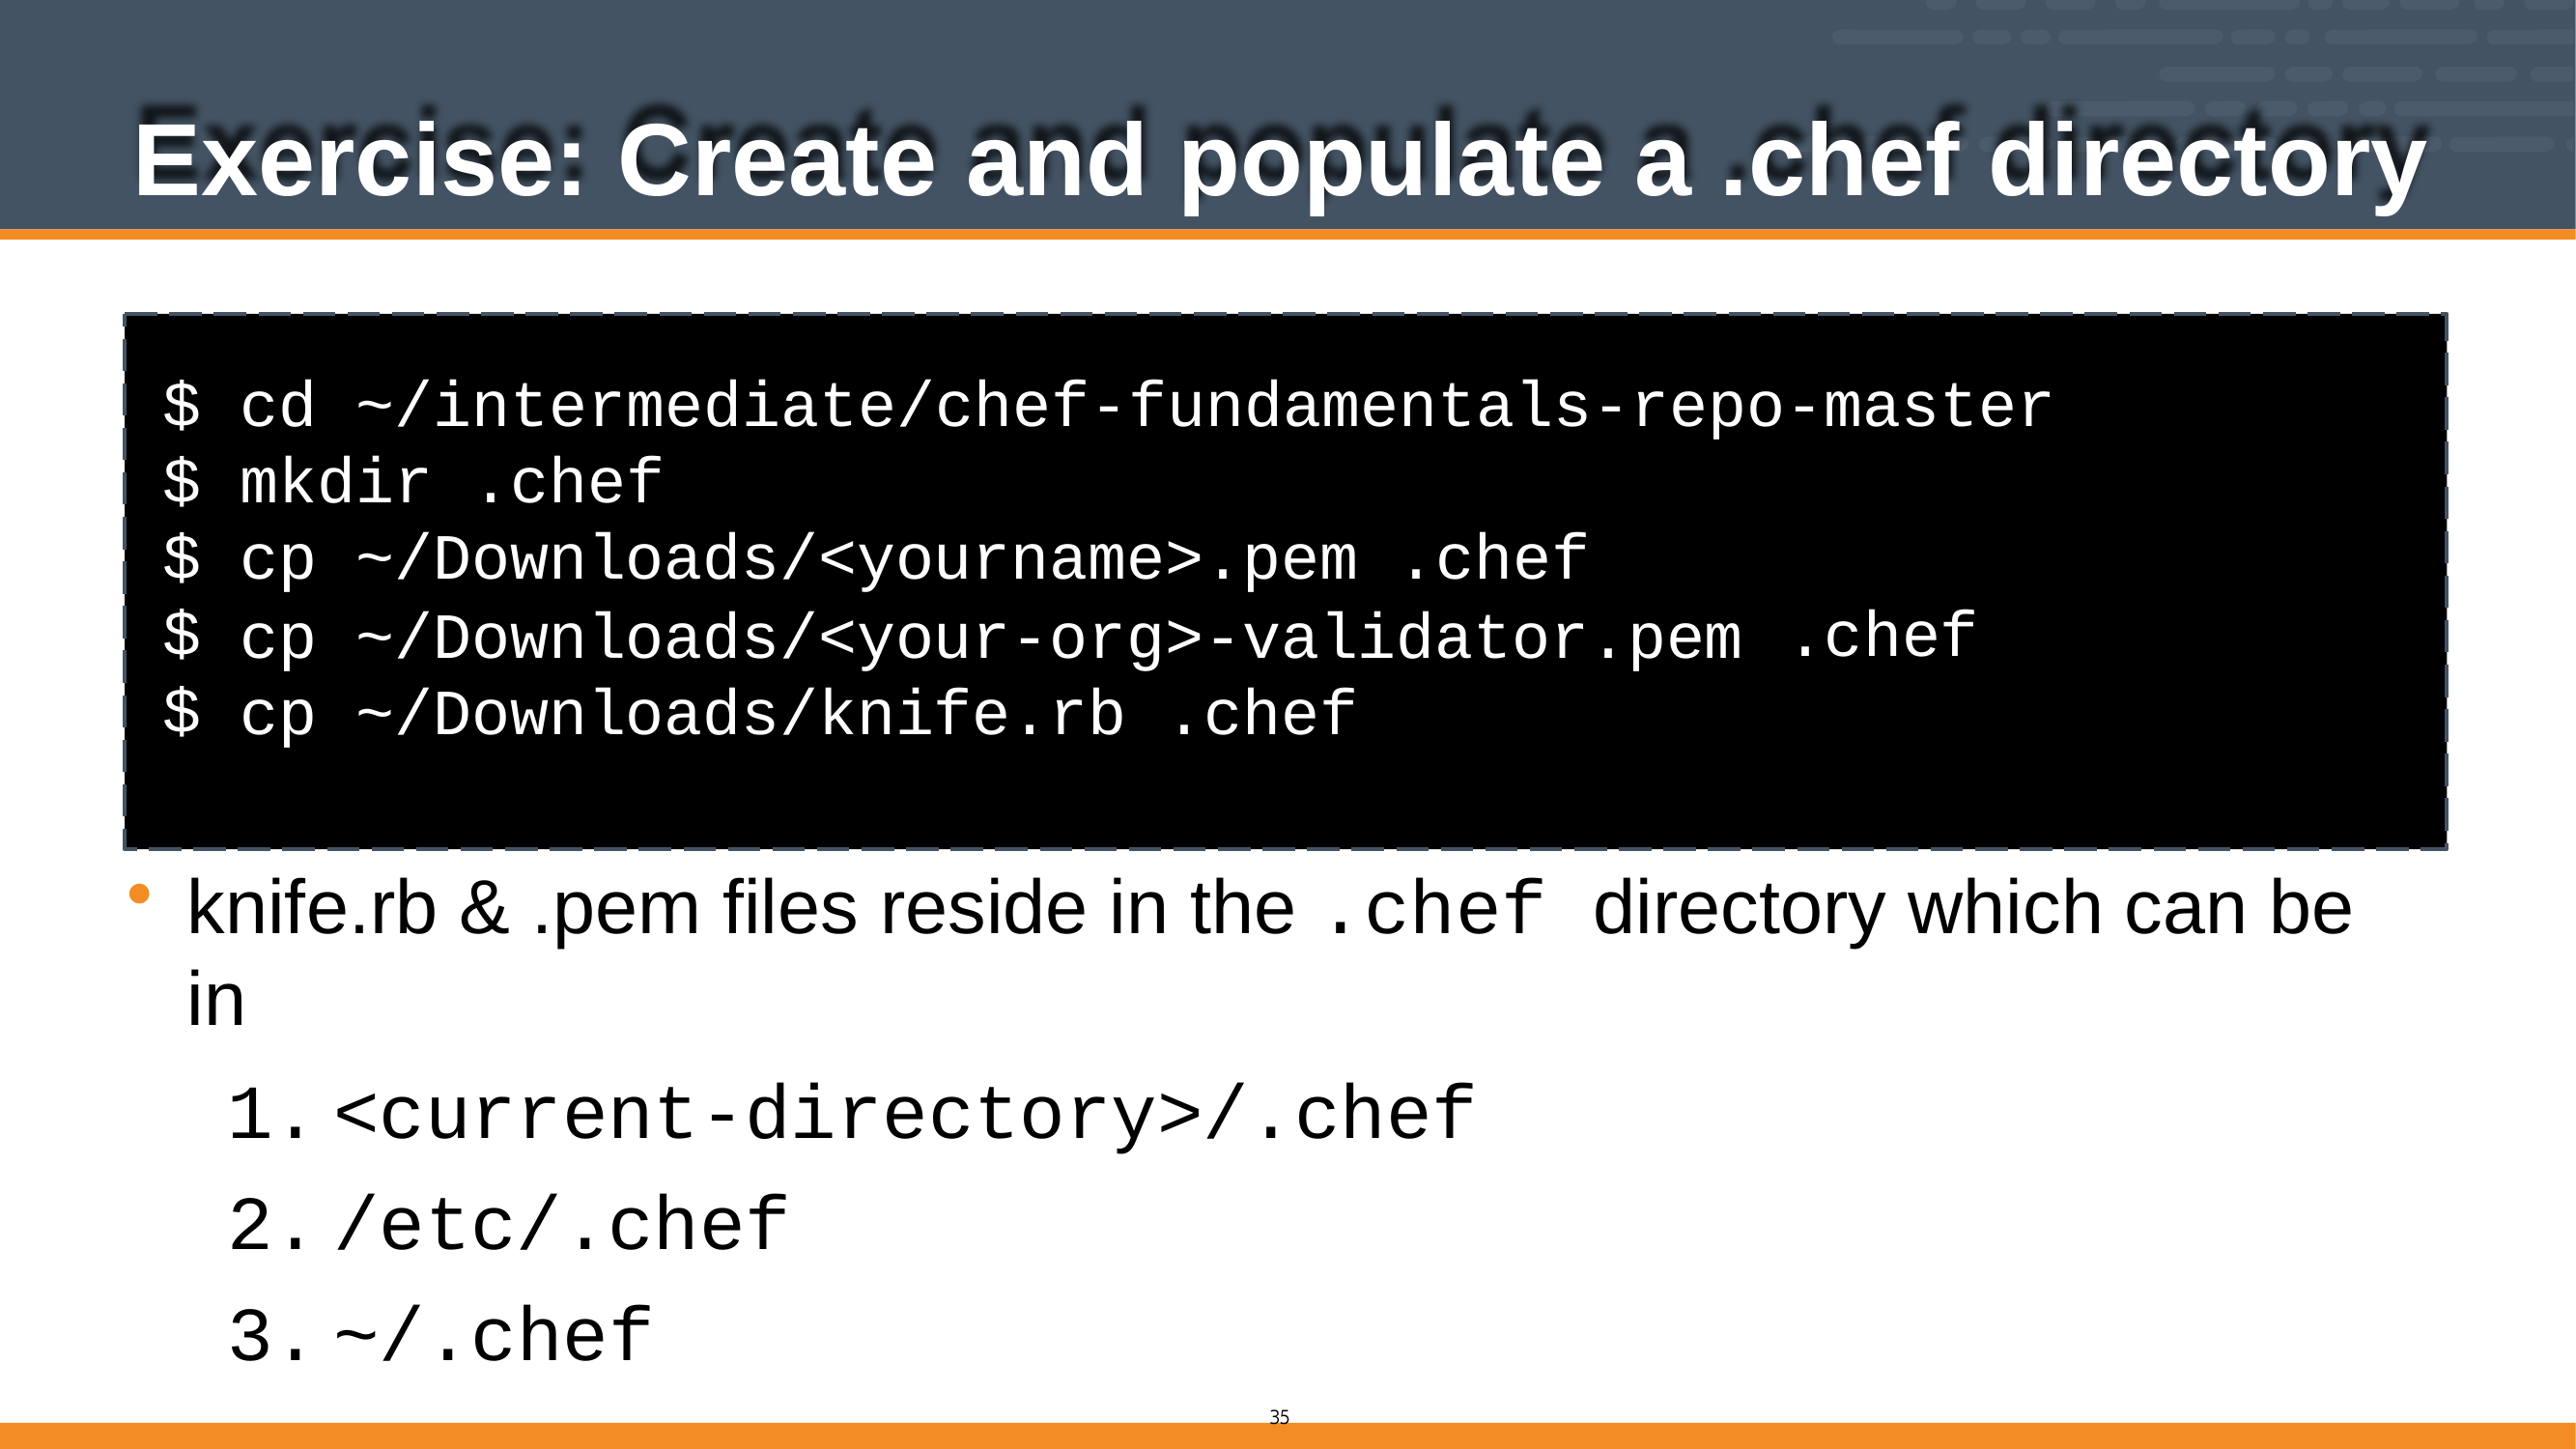

# Exercise: Create and populate a .chef directory

$ cd ~/intermediate/chef-fundamentals-repo-master
$
$
$
$

mkdir .chef
cp ~/Downloads/<yourname>.pem .chef
cp ~/Downloads/<your-org>-validator.pem cp ~/Downloads/knife.rb .chef
.chef
knife.rb & .pem files reside in the .chef directory which can be in
<current-directory>/.chef
/etc/.chef
~/.chef
35